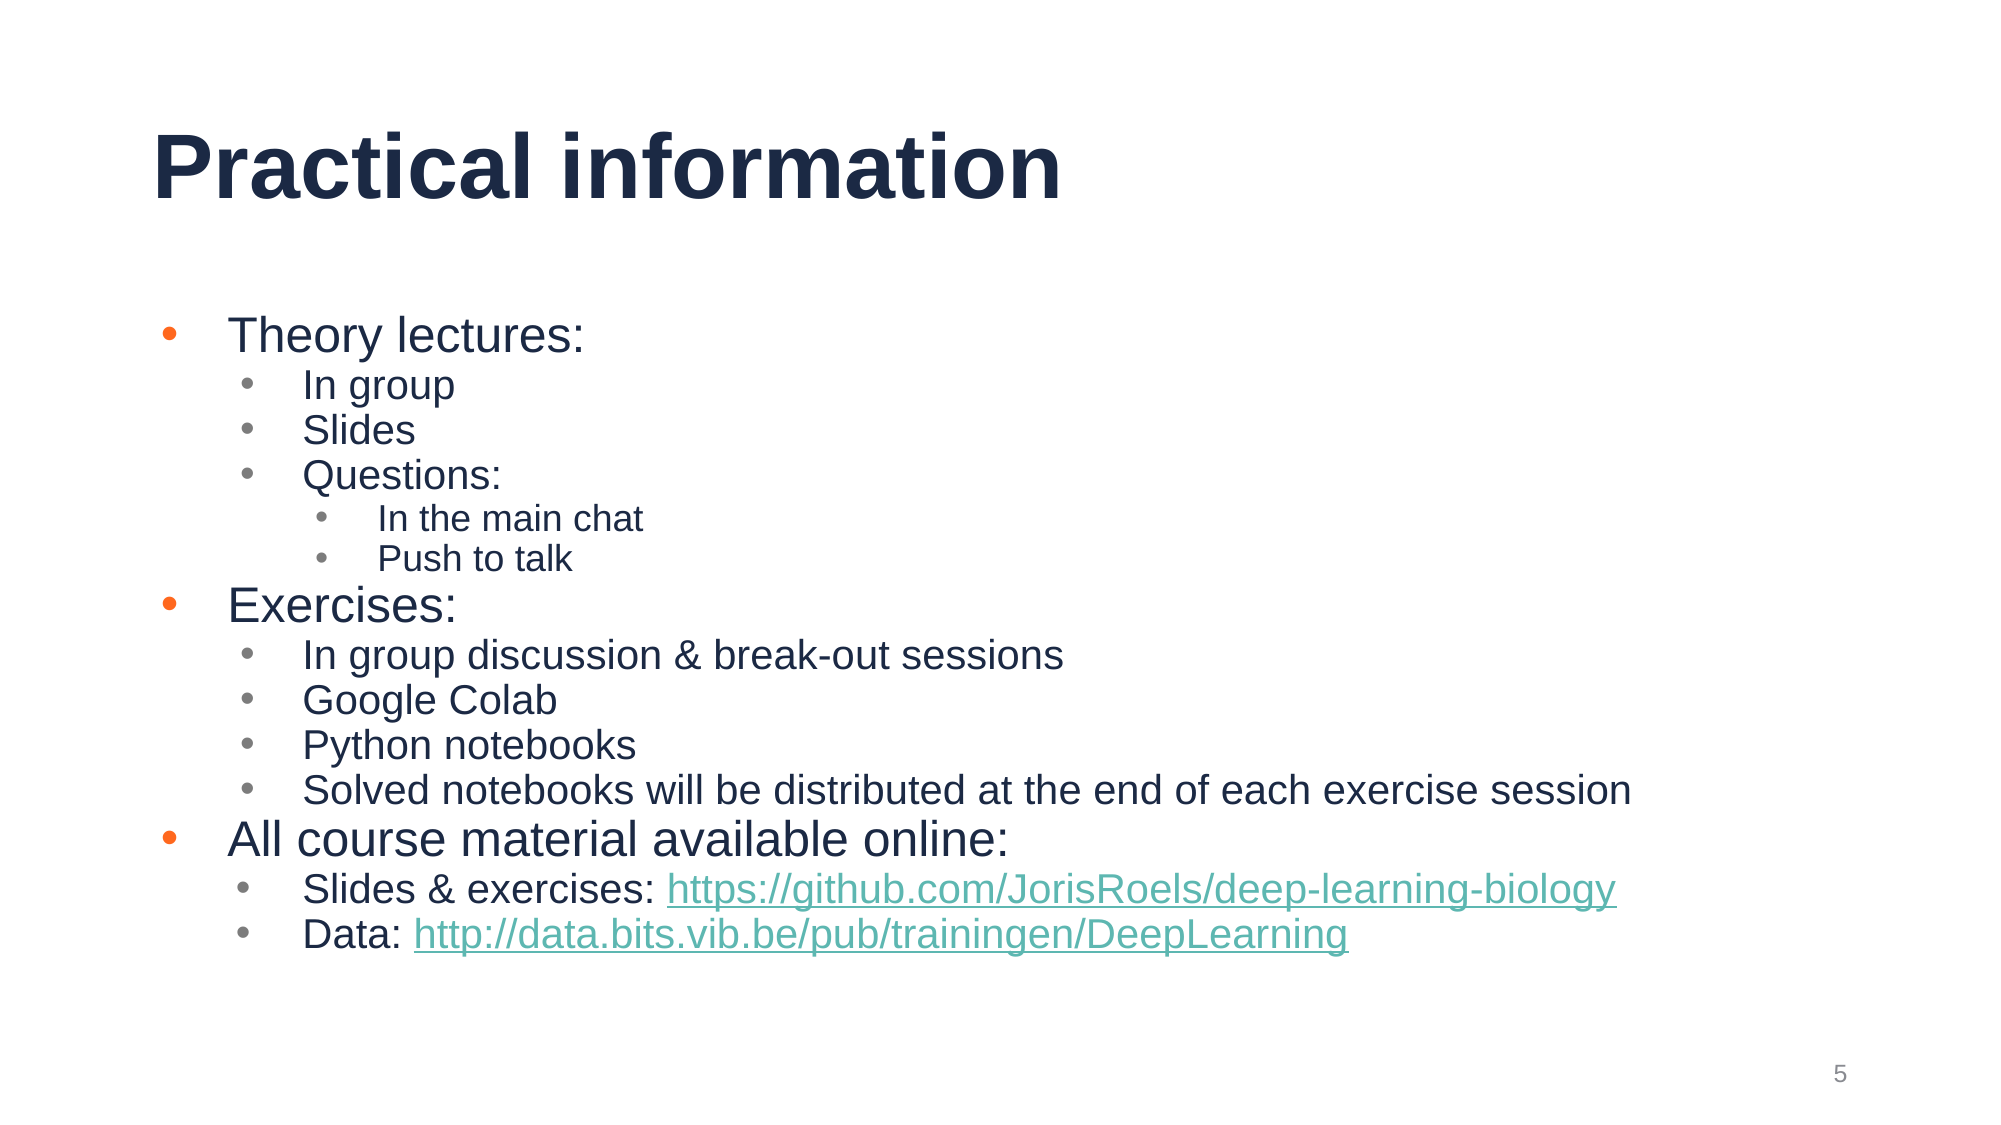

# Practical information
Theory lectures:
In group
Slides
Questions:
In the main chat
Push to talk
Exercises:
In group discussion & break-out sessions
Google Colab
Python notebooks
Solved notebooks will be distributed at the end of each exercise session
All course material available online:
Slides & exercises: https://github.com/JorisRoels/deep-learning-biology
Data: http://data.bits.vib.be/pub/trainingen/DeepLearning
5